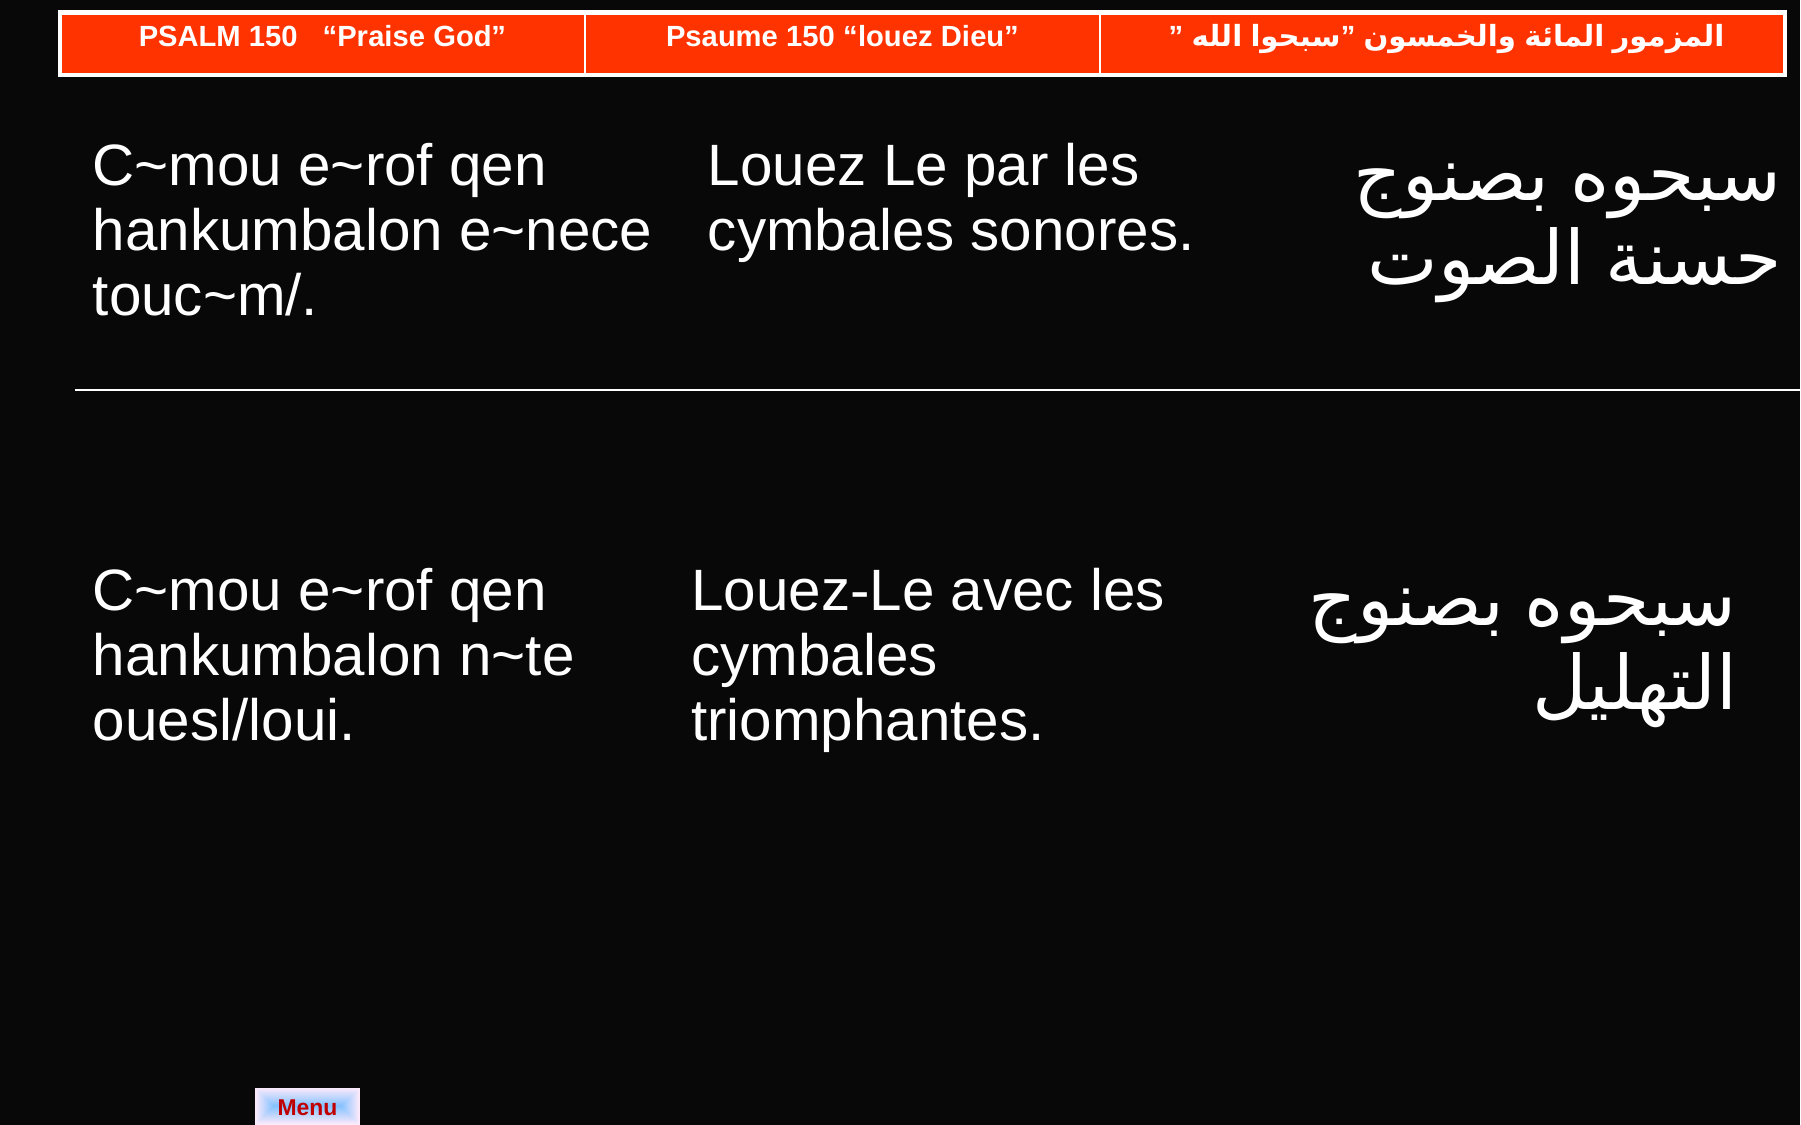

| PSALM 150 “Praise God” | Psaume 150 “louez Dieu” | المزمور المائة والخمسون ”سبحوا الله ” |
| --- | --- | --- |
| C~mou e~rof qen hankumbalon e~nece touc~m/. | Louez Le par les cymbales sonores. | سبحوه بصنوج حسنة الصوت |
| --- | --- | --- |
| C~mou e~rof qen hankumbalon n~te ouesl/loui. | Louez-Le avec les cymbales triomphantes. | سبحوه بصنوج التهليل |
| --- | --- | --- |
Menu